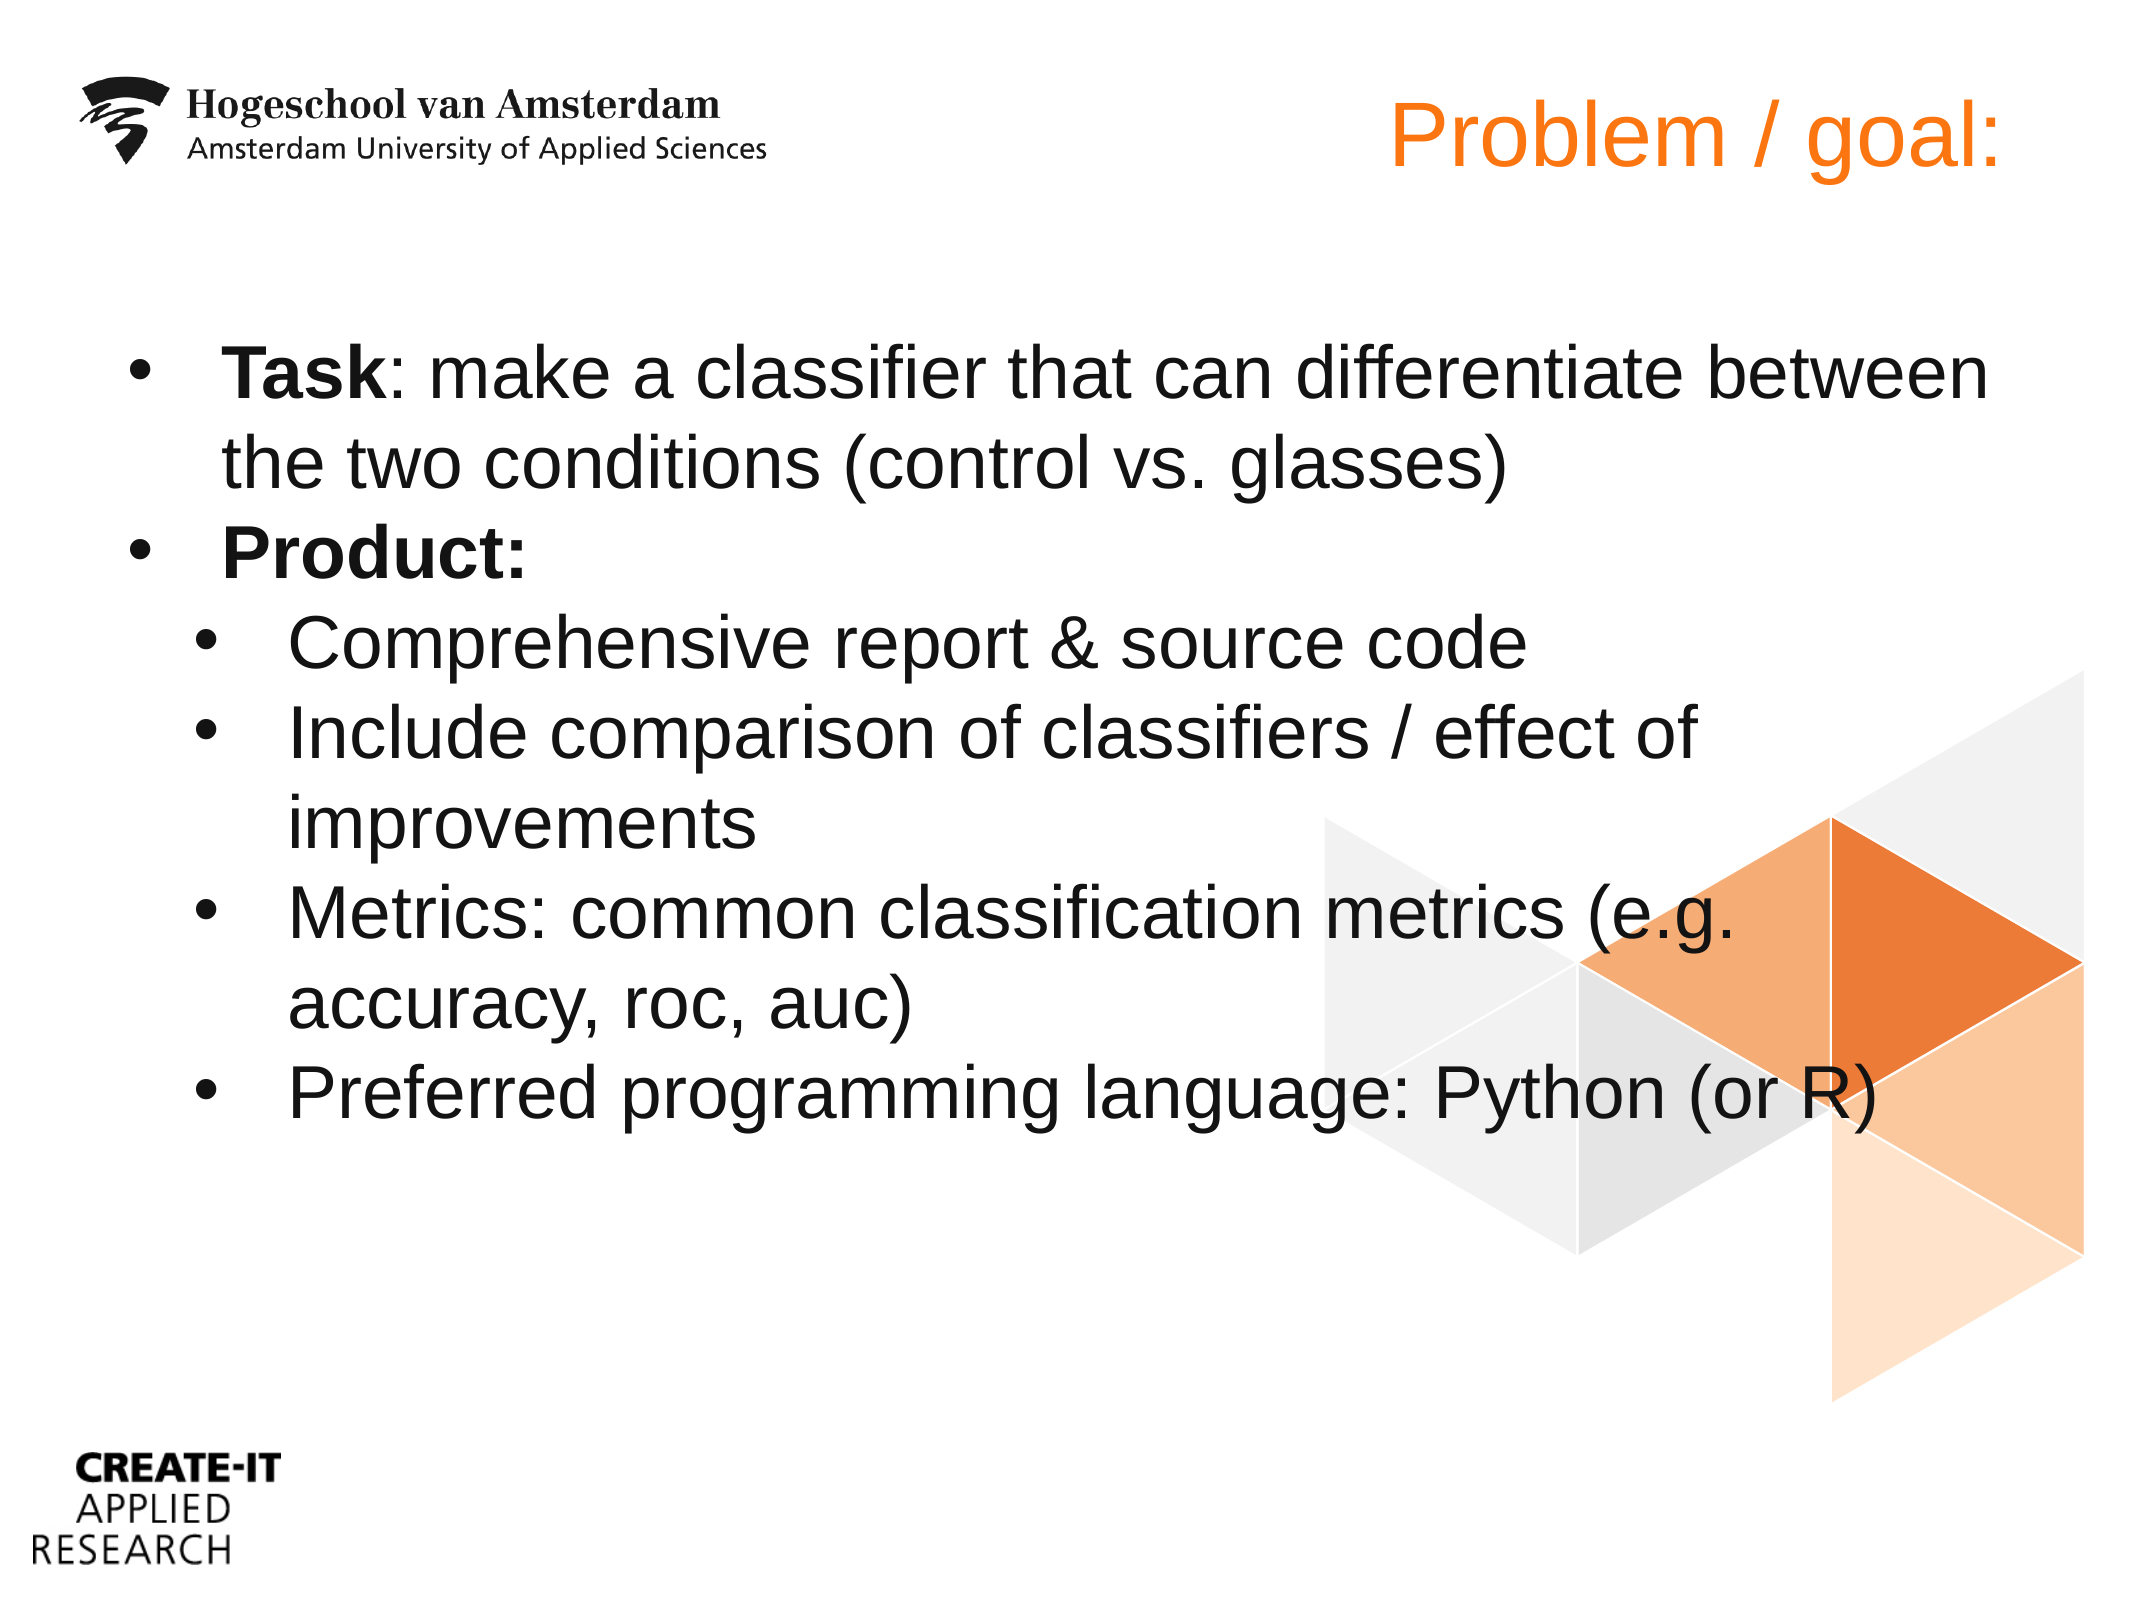

# Problem / goal:
Task: make a classifier that can differentiate between the two conditions (control vs. glasses)
Product:
Comprehensive report & source code
Include comparison of classifiers / effect of improvements
Metrics: common classification metrics (e.g. accuracy, roc, auc)
Preferred programming language: Python (or R)